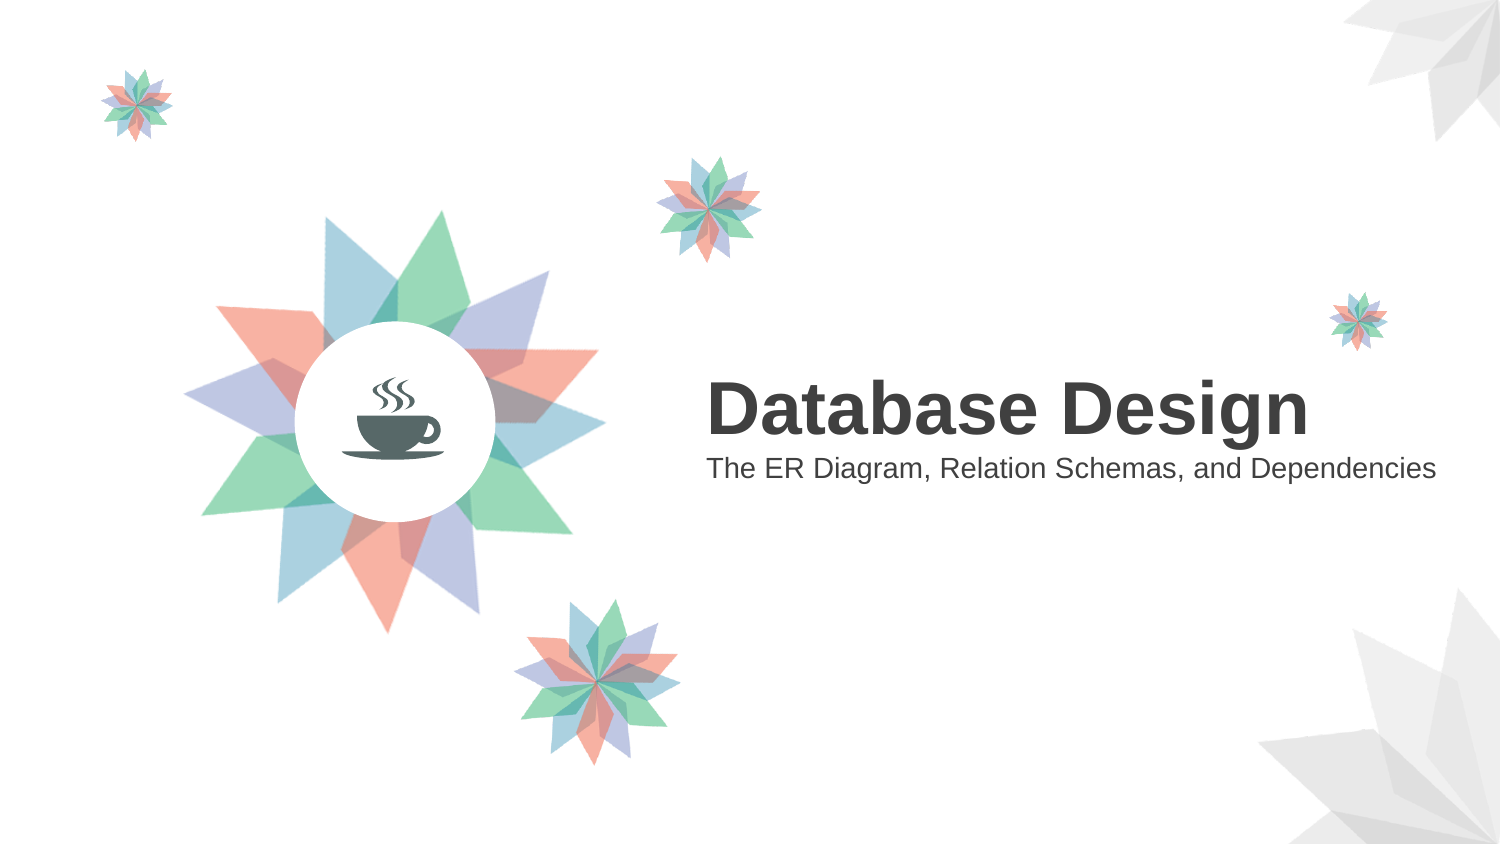

Database Design

The ER Diagram, Relation Schemas, and Dependencies